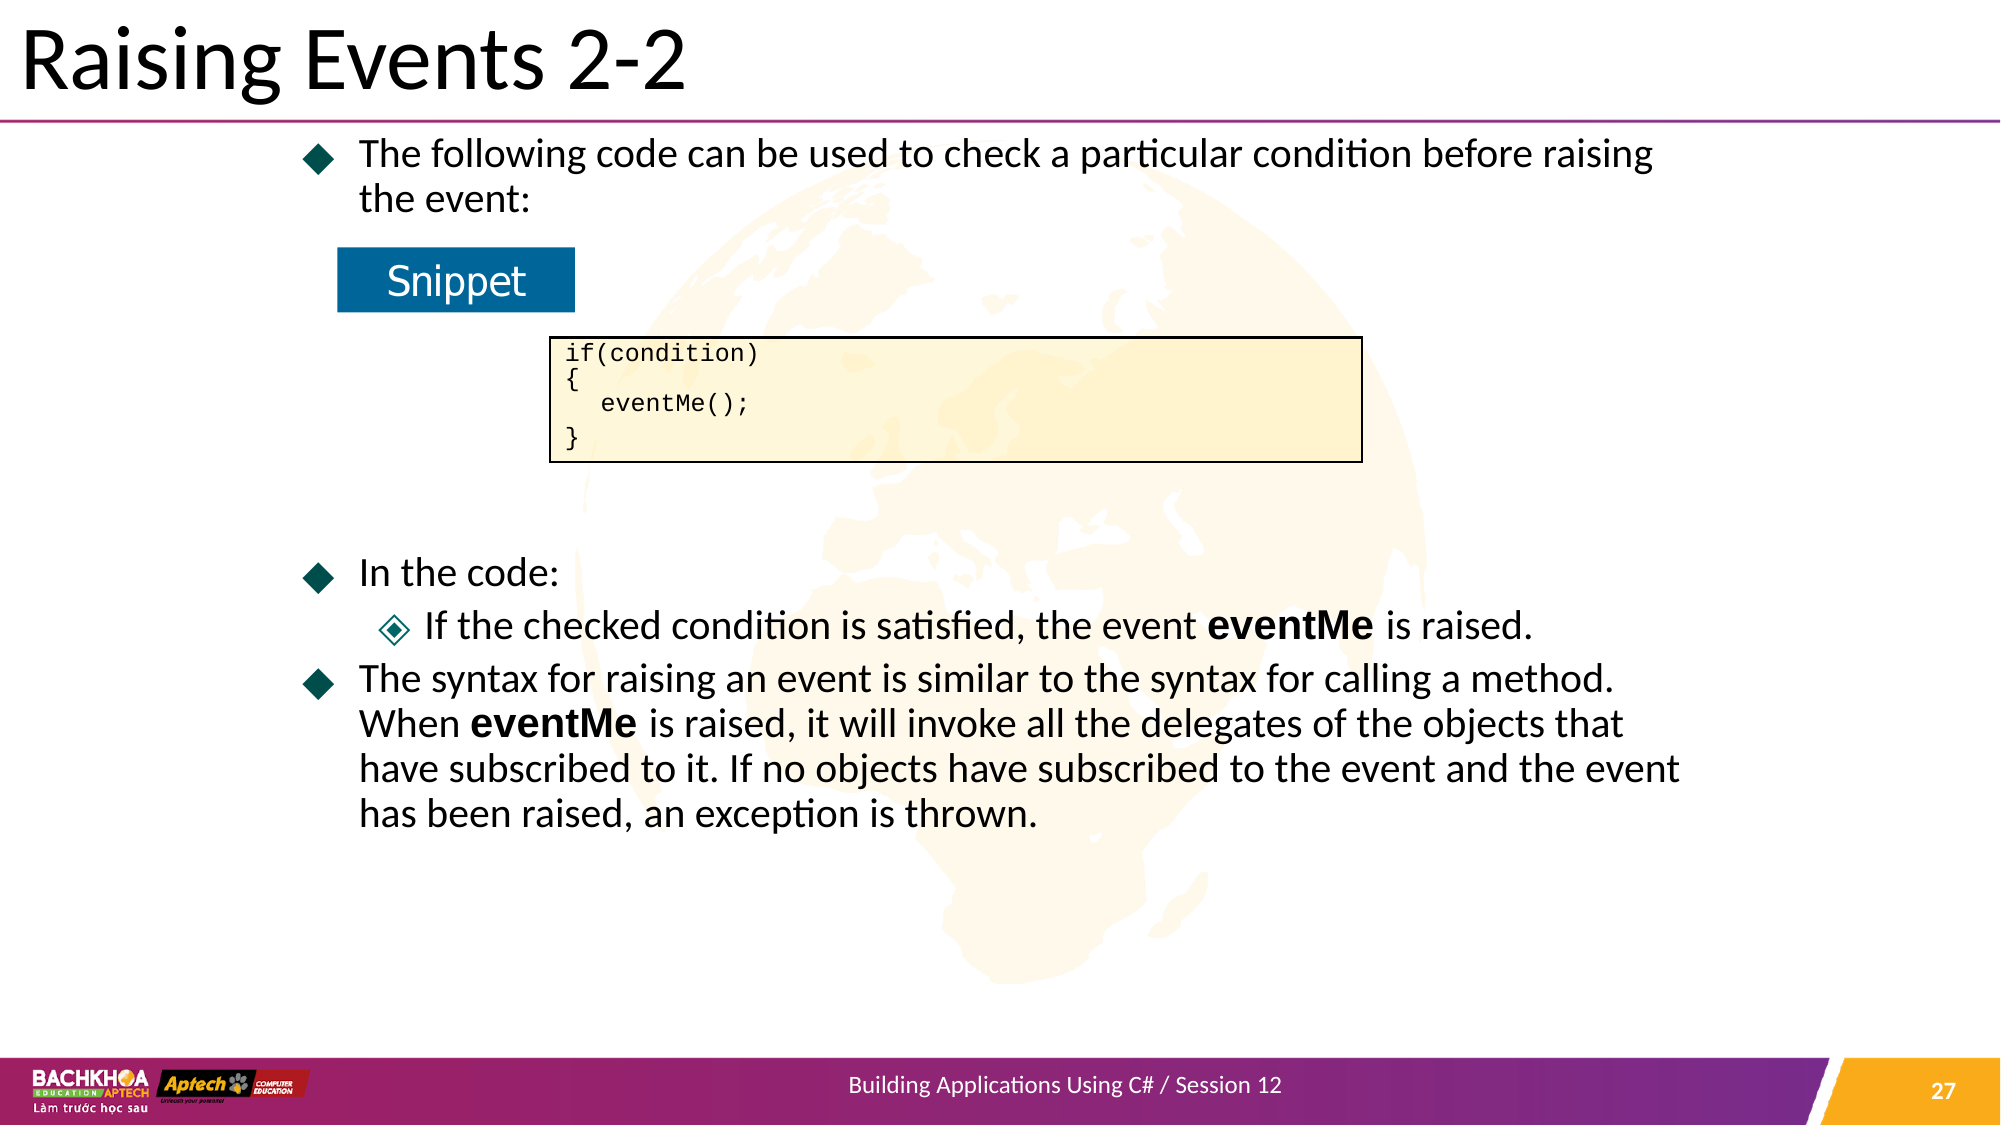

# Raising Events 2-2
The following code can be used to check a particular condition before raising the event:

In the code:
If the checked condition is satisfied, the event eventMe is raised.
The syntax for raising an event is similar to the syntax for calling a method. When eventMe is raised, it will invoke all the delegates of the objects that have subscribed to it. If no objects have subscribed to the event and the event has been raised, an exception is thrown.

Snippet
if(condition)
{
eventMe();
}
27
Building Applications Using C# / Session 12